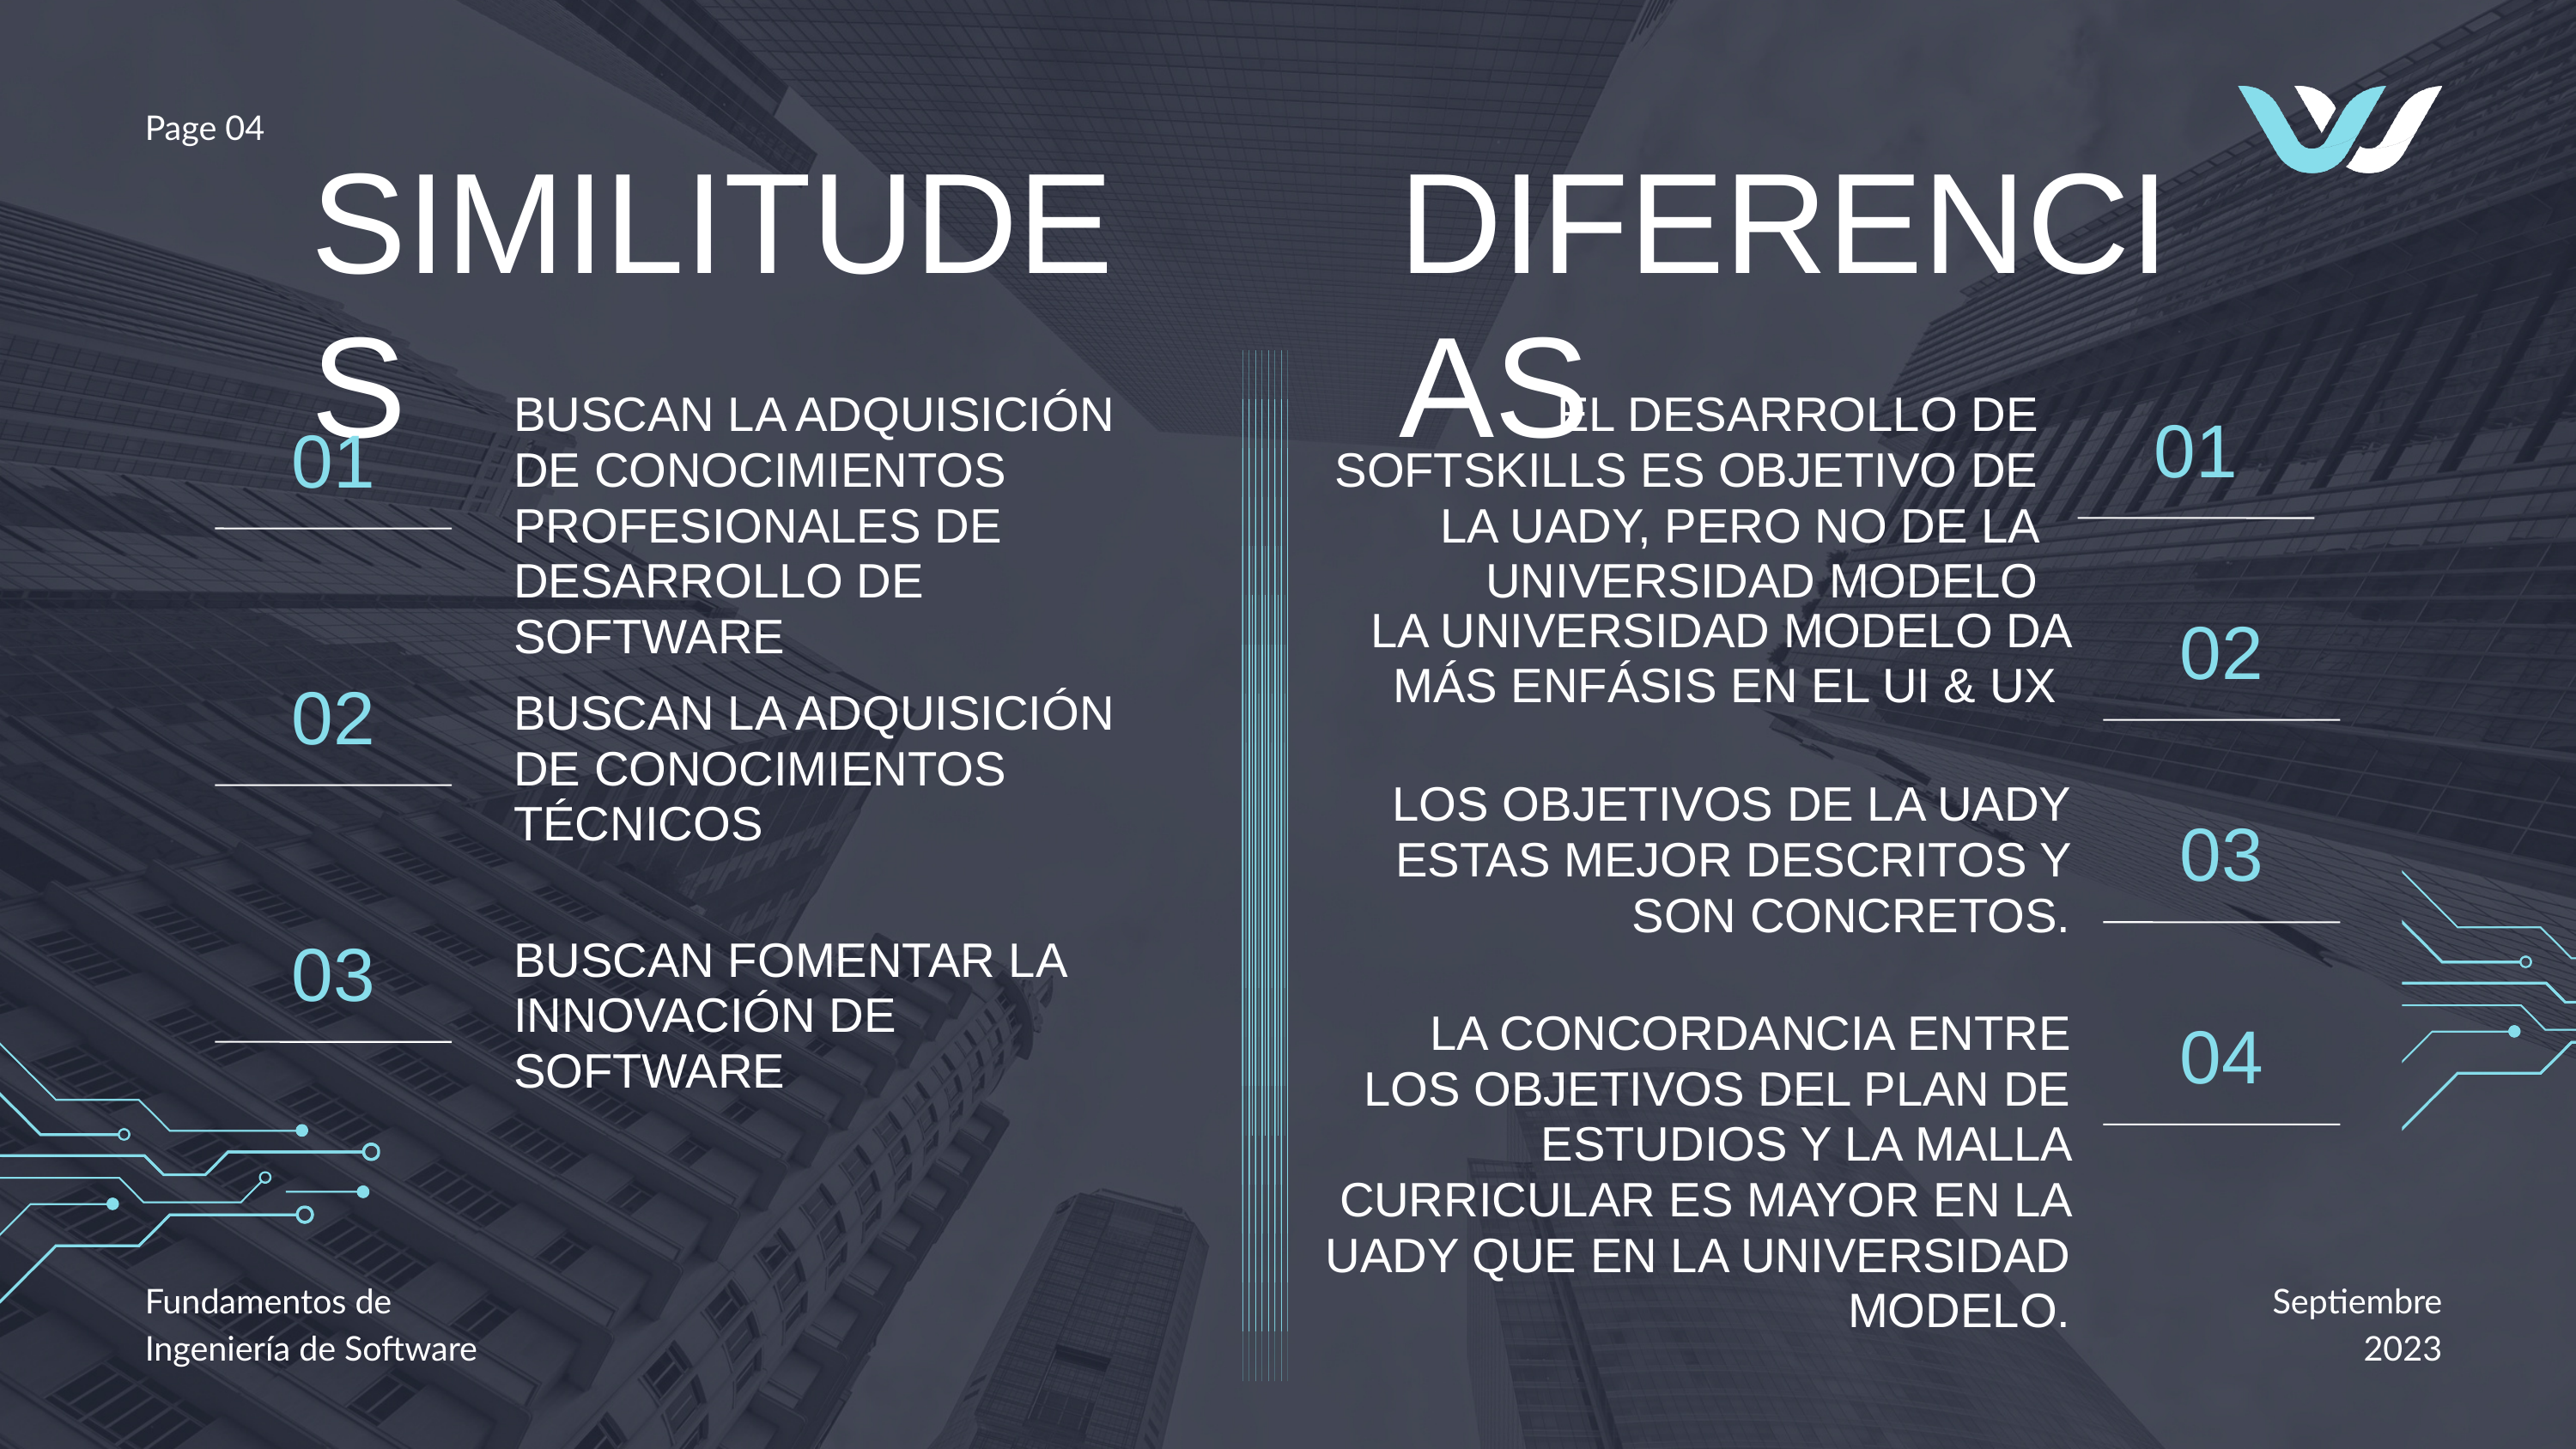

Page 04
SIMILITUDES
DIFERENCIAS
BUSCAN LA ADQUISICIÓN DE CONOCIMIENTOS PROFESIONALES DE DESARROLLO DE SOFTWARE
EL DESARROLLO DE SOFTSKILLS ES OBJETIVO DE LA UADY, PERO NO DE LA UNIVERSIDAD MODELO
01

01

LA UNIVERSIDAD MODELO DA MÁS ENFÁSIS EN EL UI & UX
02

02

BUSCAN LA ADQUISICIÓN DE CONOCIMIENTOS TÉCNICOS
LOS OBJETIVOS DE LA UADY ESTAS MEJOR DESCRITOS Y SON CONCRETOS.
03

BUSCAN FOMENTAR LA INNOVACIÓN DE SOFTWARE
03

LA CONCORDANCIA ENTRE LOS OBJETIVOS DEL PLAN DE ESTUDIOS Y LA MALLA CURRICULAR ES MAYOR EN LA UADY QUE EN LA UNIVERSIDAD MODELO.
04

Fundamentos de
Ingeniería de Software

Septiembre
2023